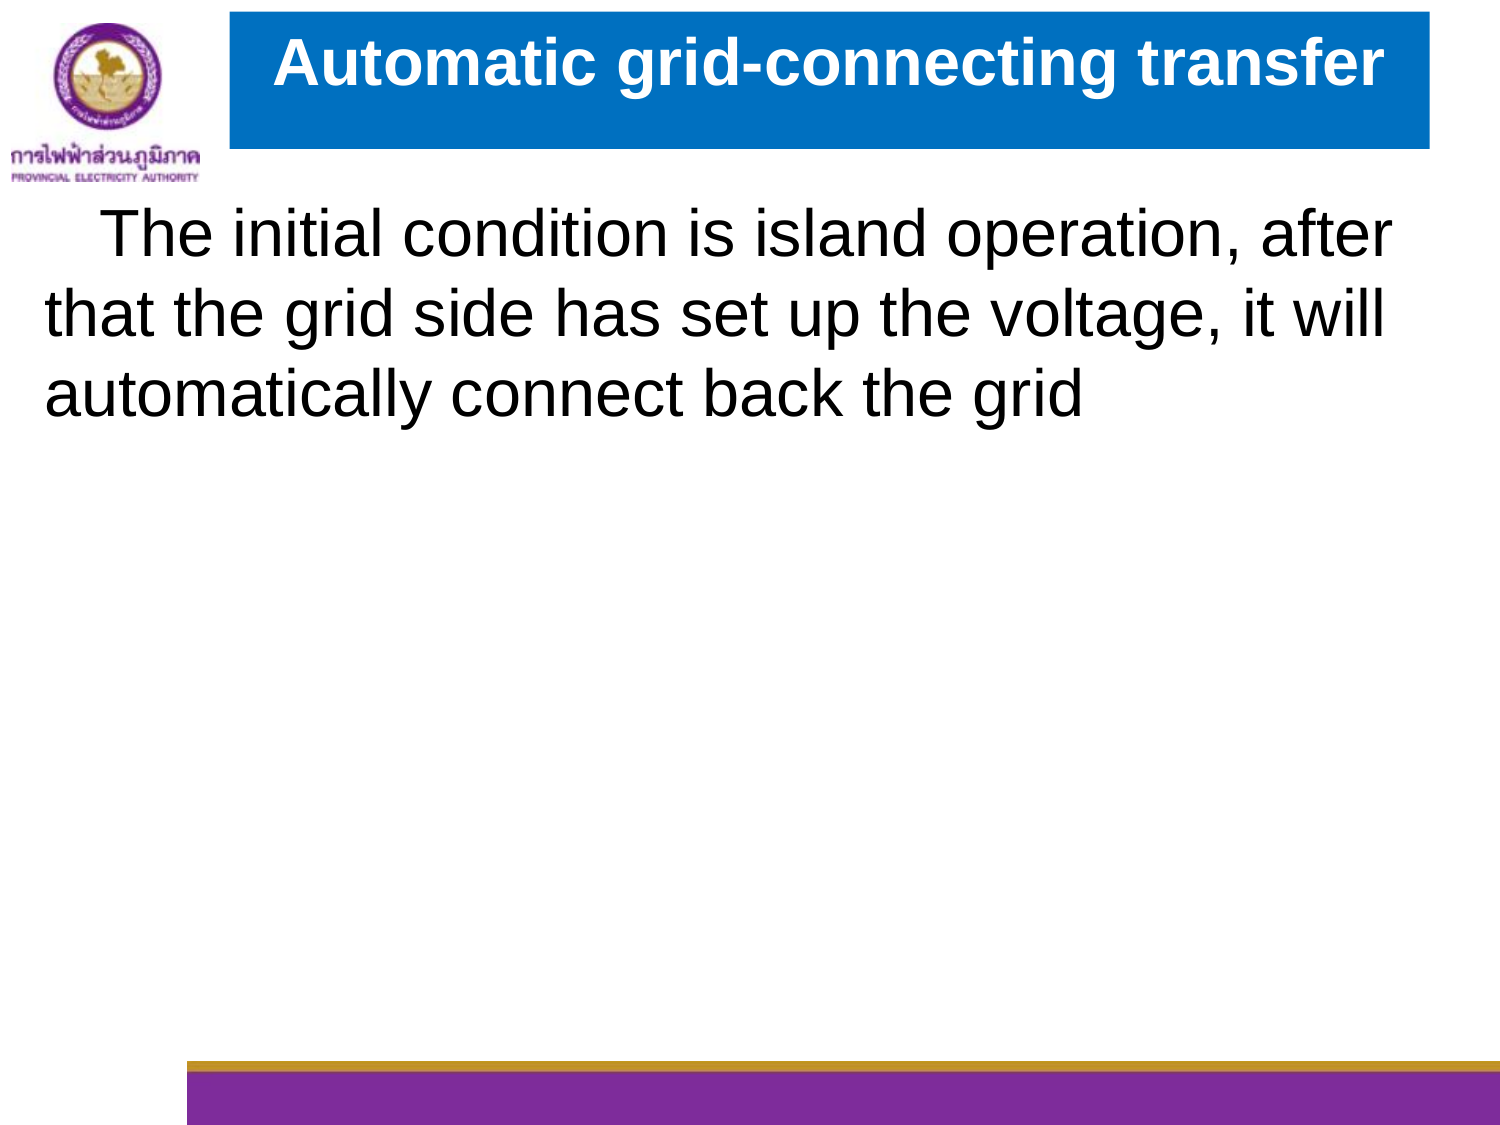

Automatic grid-connecting transfer
   The initial condition is island operation, after that the grid side has set up the voltage, it will automatically connect back the grid